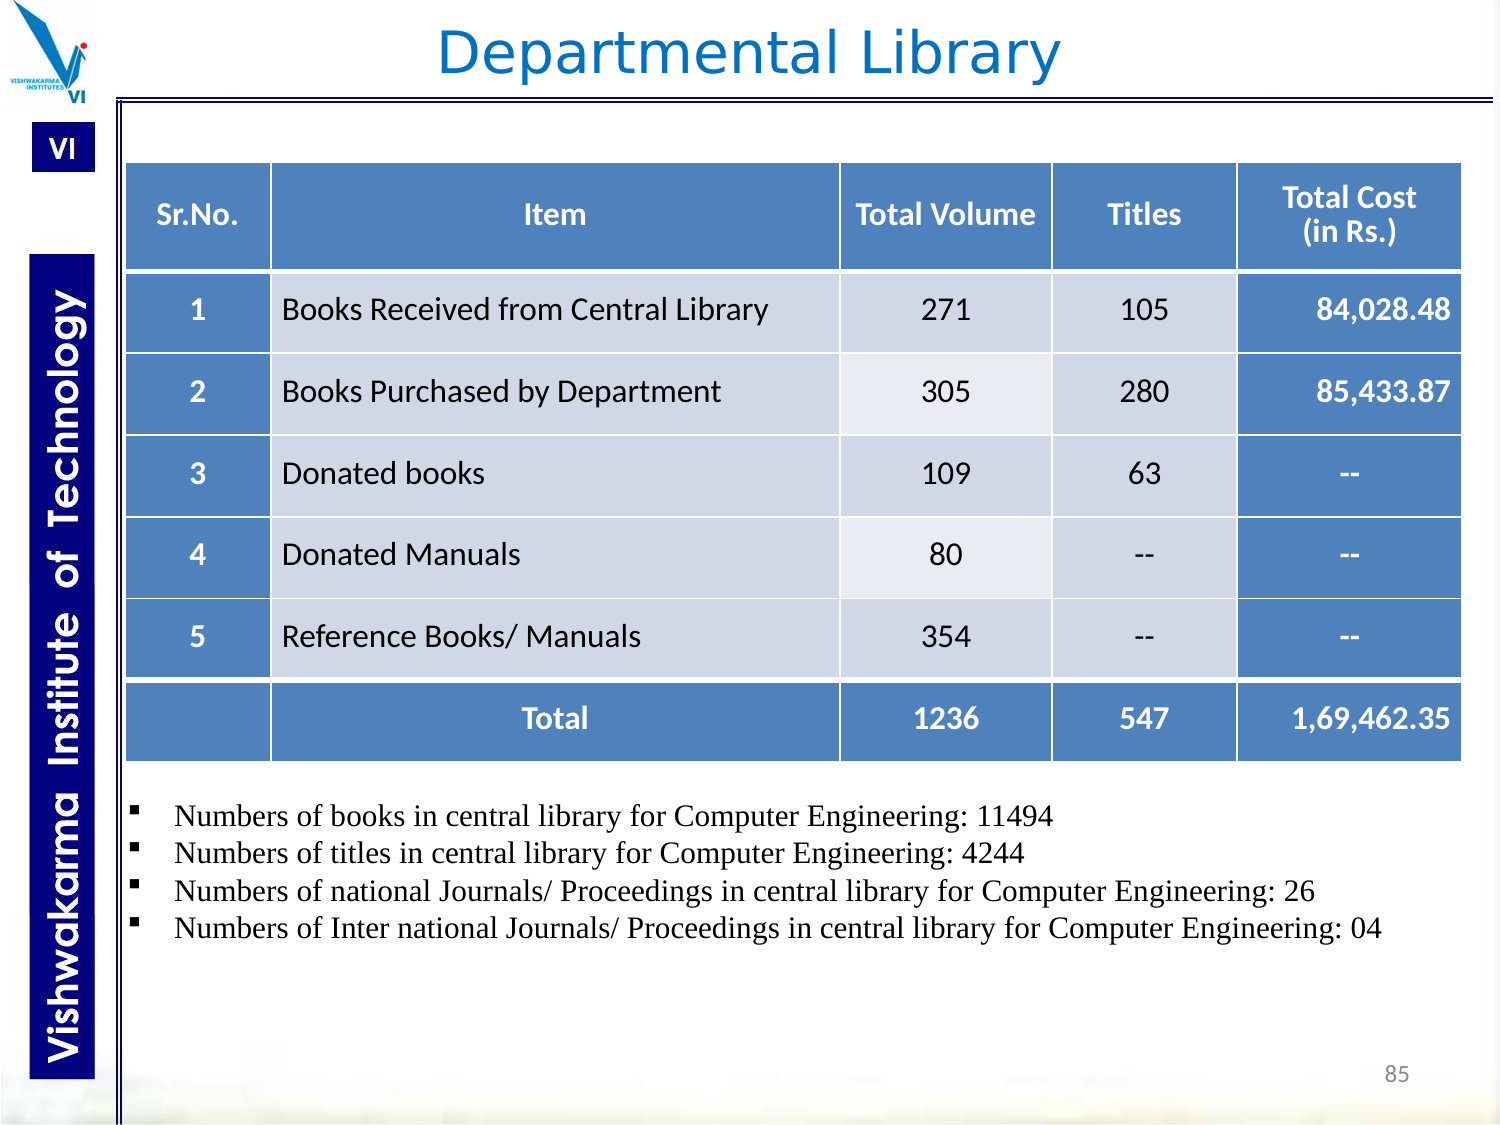

# Departmental Library
| Sr.No. | Item | Total Volume | Titles | Total Cost (in Rs.) |
| --- | --- | --- | --- | --- |
| 1 | Books Received from Central Library | 271 | 105 | 84,028.48 |
| 2 | Books Purchased by Department | 305 | 280 | 85,433.87 |
| 3 | Donated books | 109 | 63 | -- |
| 4 | Donated Manuals | 80 | -- | -- |
| 5 | Reference Books/ Manuals | 354 | -- | -- |
|  | Total | 1236 | 547 | 1,69,462.35 |
Numbers of books in central library for Computer Engineering: 11494
Numbers of titles in central library for Computer Engineering: 4244
Numbers of national Journals/ Proceedings in central library for Computer Engineering: 26
Numbers of Inter national Journals/ Proceedings in central library for Computer Engineering: 04
85